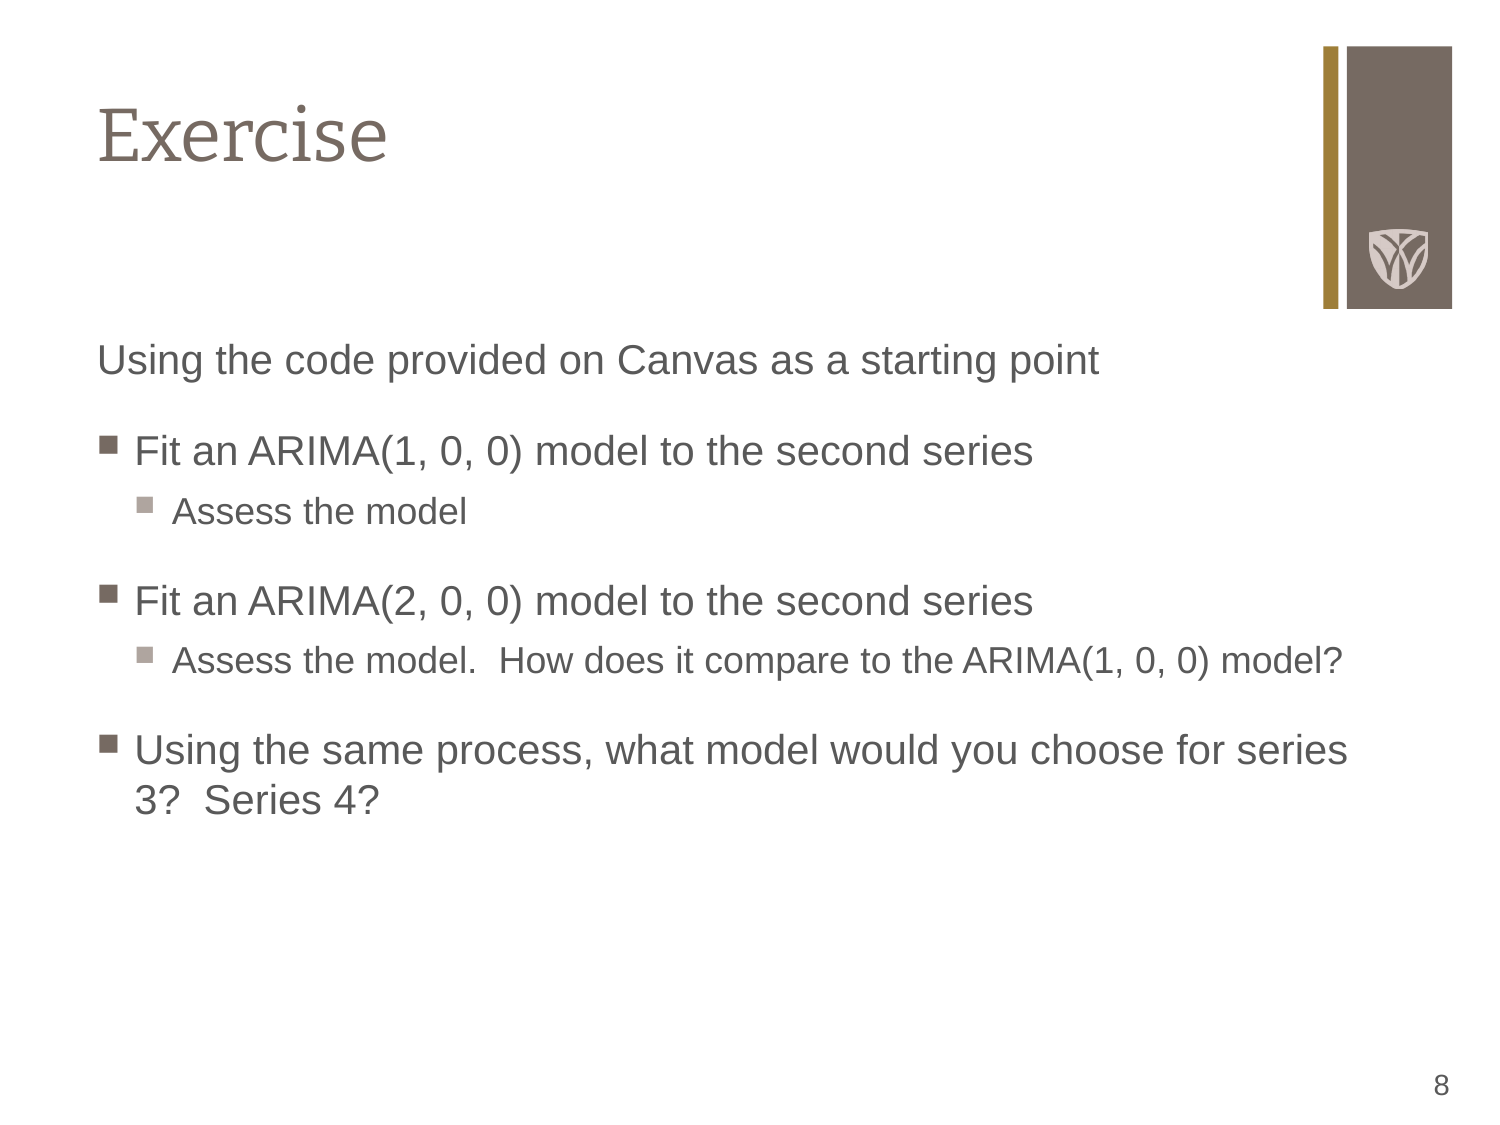

# Exercise
Using the code provided on Canvas as a starting point
Fit an ARIMA(1, 0, 0) model to the second series
Assess the model
Fit an ARIMA(2, 0, 0) model to the second series
Assess the model.  How does it compare to the ARIMA(1, 0, 0) model?
Using the same process, what model would you choose for series 3?  Series 4?
8